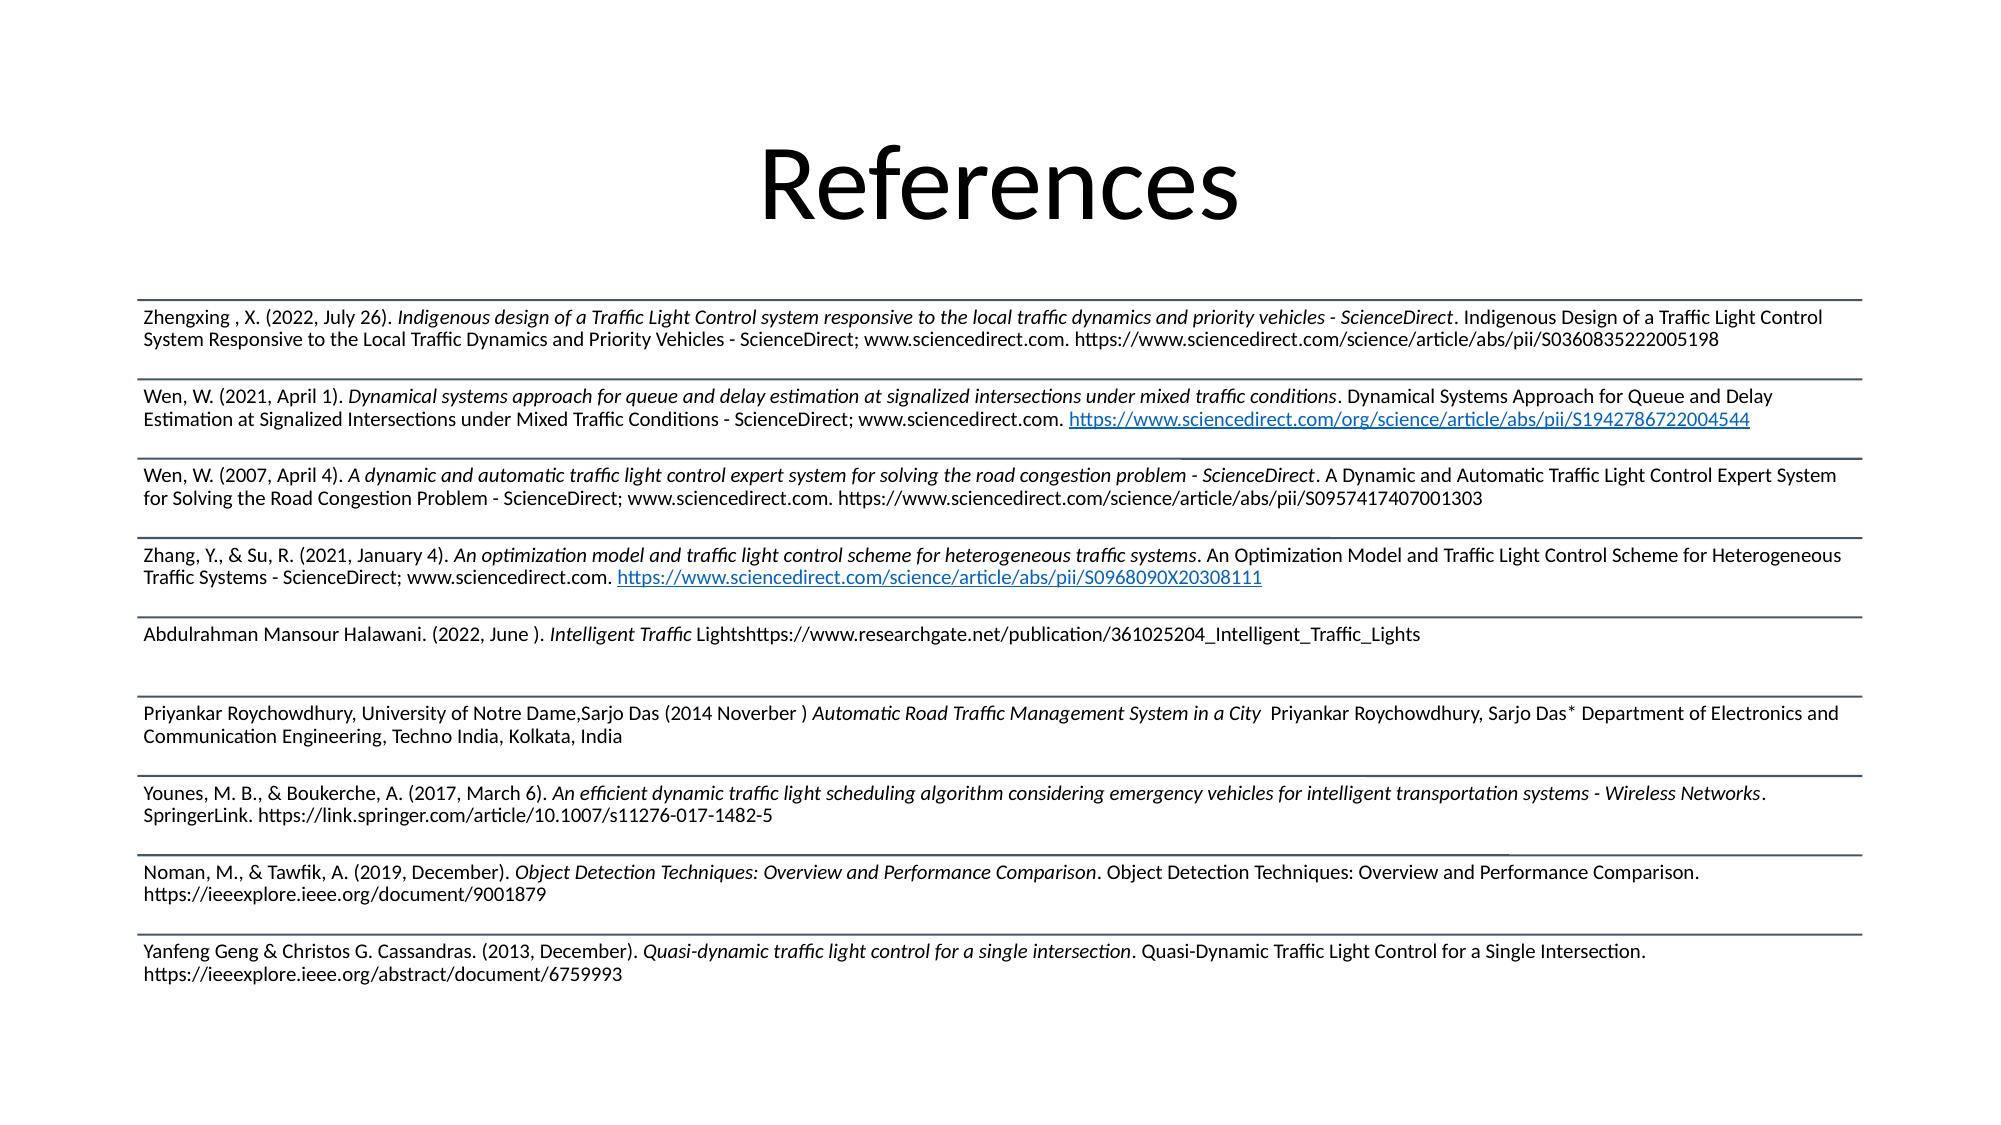

# References
Zhengxing , X. (2022, July 26). Indigenous design of a Traffic Light Control system responsive to the local traffic dynamics and priority vehicles - ScienceDirect. Indigenous Design of a Traffic Light Control System Responsive to the Local Traffic Dynamics and Priority Vehicles - ScienceDirect; www.sciencedirect.com. https://www.sciencedirect.com/science/article/abs/pii/S0360835222005198
Wen, W. (2021, April 1). Dynamical systems approach for queue and delay estimation at signalized intersections under mixed traffic conditions. Dynamical Systems Approach for Queue and Delay Estimation at Signalized Intersections under Mixed Traffic Conditions - ScienceDirect; www.sciencedirect.com. https://www.sciencedirect.com/org/science/article/abs/pii/S1942786722004544
Wen, W. (2007, April 4). A dynamic and automatic traffic light control expert system for solving the road congestion problem - ScienceDirect. A Dynamic and Automatic Traffic Light Control Expert System for Solving the Road Congestion Problem - ScienceDirect; www.sciencedirect.com. https://www.sciencedirect.com/science/article/abs/pii/S0957417407001303
Zhang, Y., & Su, R. (2021, January 4). An optimization model and traffic light control scheme for heterogeneous traffic systems. An Optimization Model and Traffic Light Control Scheme for Heterogeneous Traffic Systems - ScienceDirect; www.sciencedirect.com. https://www.sciencedirect.com/science/article/abs/pii/S0968090X20308111
Abdulrahman Mansour Halawani. (2022, June ). Intelligent Traffic Lightshttps://www.researchgate.net/publication/361025204_Intelligent_Traffic_Lights
Priyankar Roychowdhury, University of Notre Dame,Sarjo Das (2014 Noverber ) Automatic Road Traffic Management System in a City  Priyankar Roychowdhury, Sarjo Das* Department of Electronics and Communication Engineering, Techno India, Kolkata, India
Younes, M. B., & Boukerche, A. (2017, March 6). An efficient dynamic traffic light scheduling algorithm considering emergency vehicles for intelligent transportation systems - Wireless Networks. SpringerLink. https://link.springer.com/article/10.1007/s11276-017-1482-5
Noman, M., & Tawfik, A. (2019, December). Object Detection Techniques: Overview and Performance Comparison. Object Detection Techniques: Overview and Performance Comparison. https://ieeexplore.ieee.org/document/9001879
Yanfeng Geng & Christos G. Cassandras. (2013, December). Quasi-dynamic traffic light control for a single intersection. Quasi-Dynamic Traffic Light Control for a Single Intersection. https://ieeexplore.ieee.org/abstract/document/6759993